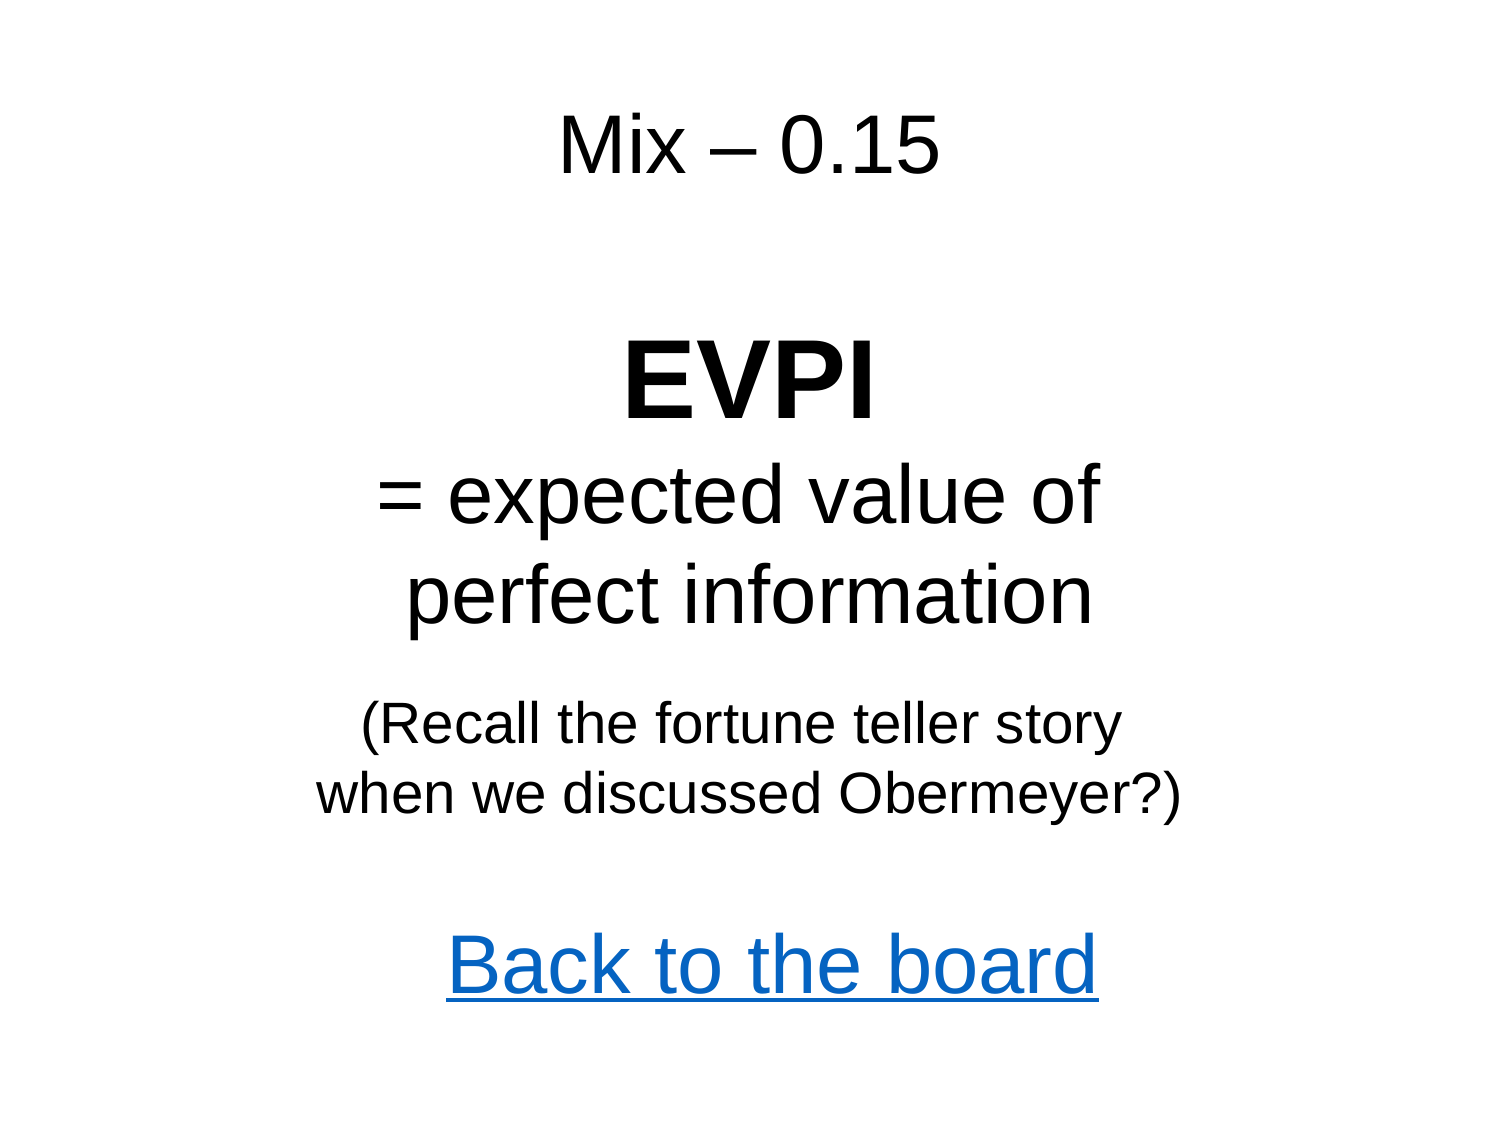

Mix – 0.15
EVPI
= expected value of
perfect information

(Recall the fortune teller story
when we discussed Obermeyer?)
Back to the board